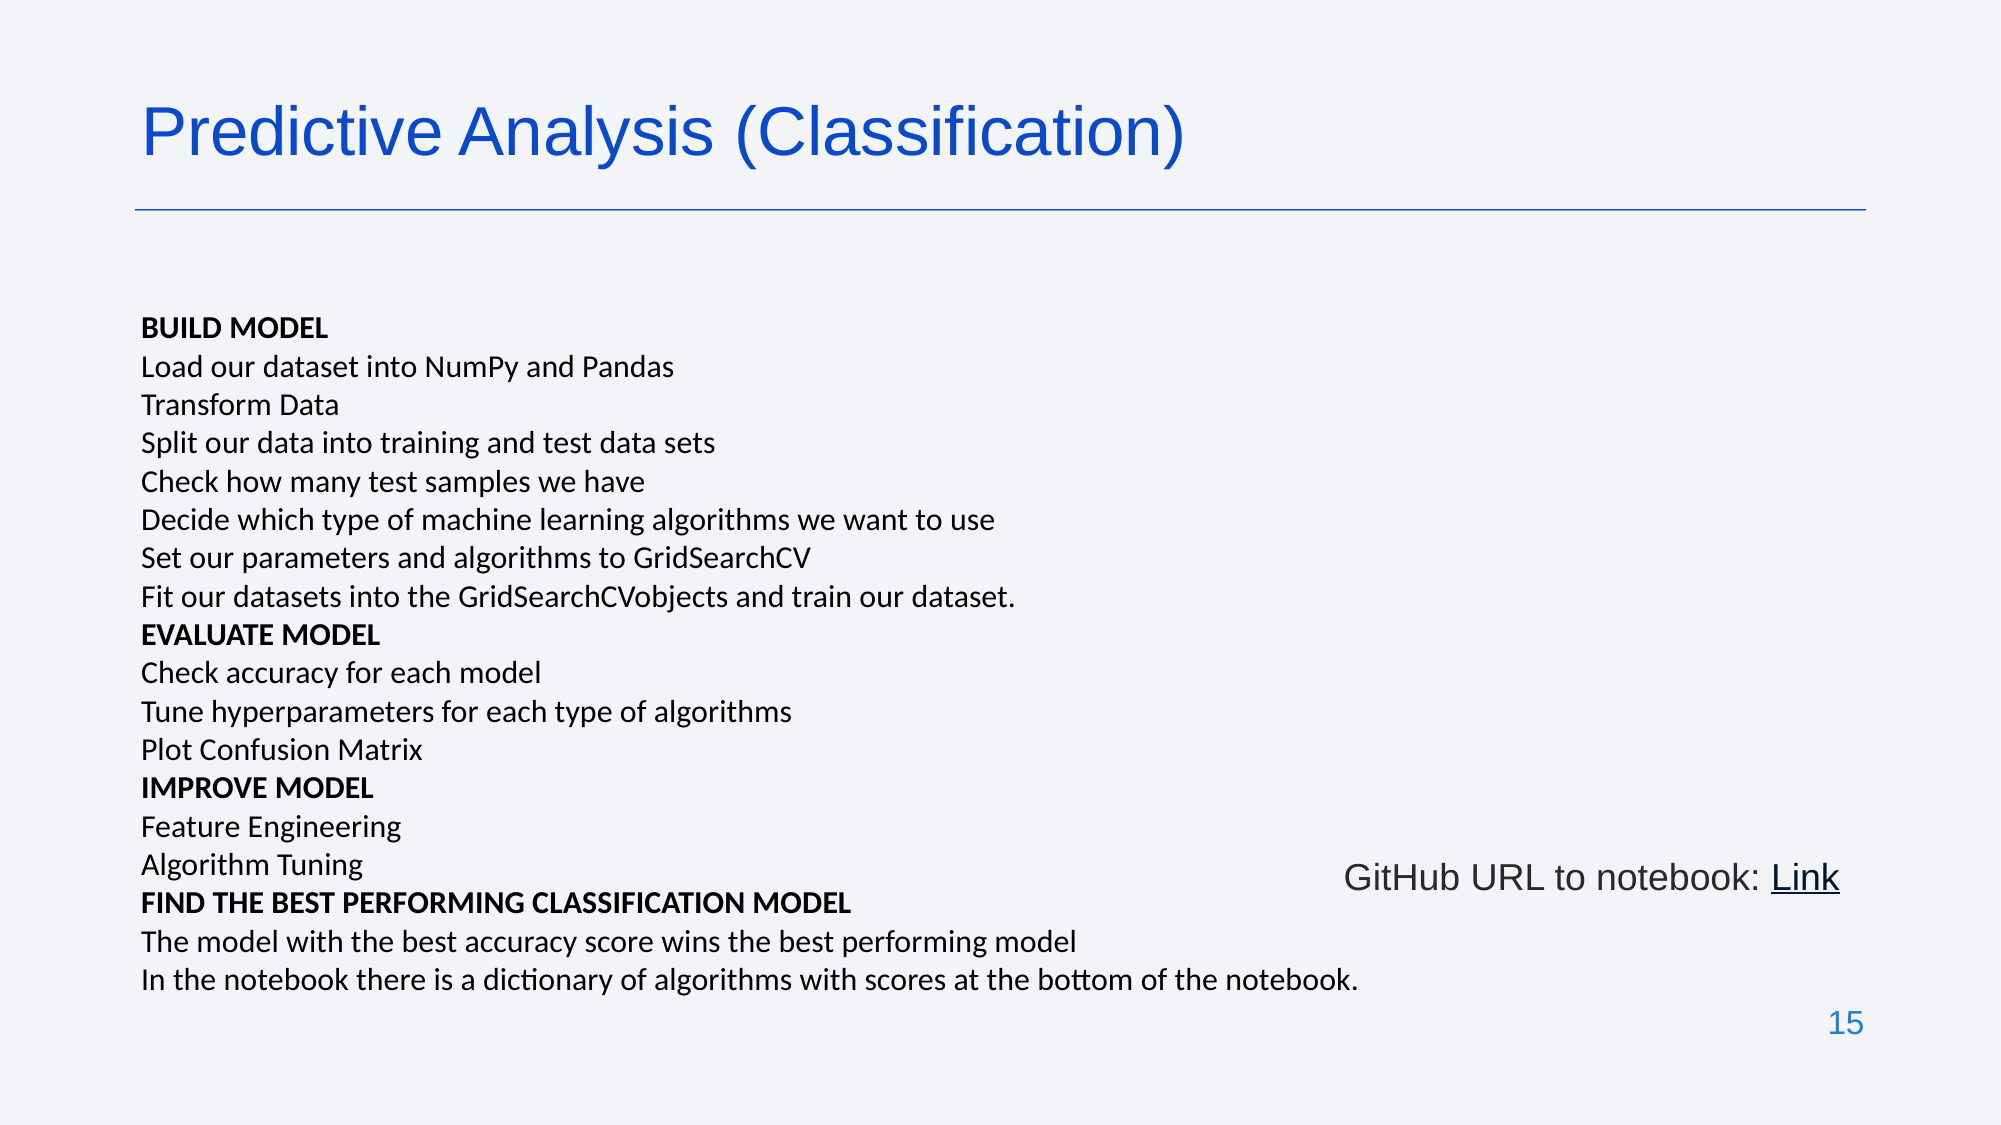

Predictive Analysis (Classification)
BUILD MODEL
Load our dataset into NumPy and Pandas
Transform Data
Split our data into training and test data sets
Check how many test samples we have
Decide which type of machine learning algorithms we want to use
Set our parameters and algorithms to GridSearchCV
Fit our datasets into the GridSearchCVobjects and train our dataset.
EVALUATE MODEL
Check accuracy for each model
Tune hyperparameters for each type of algorithms
Plot Confusion Matrix
IMPROVE MODEL
Feature Engineering
Algorithm Tuning
FIND THE BEST PERFORMING CLASSIFICATION MODEL
The model with the best accuracy score wins the best performing model
In the notebook there is a dictionary of algorithms with scores at the bottom of the notebook.
GitHub URL to notebook: Link

15